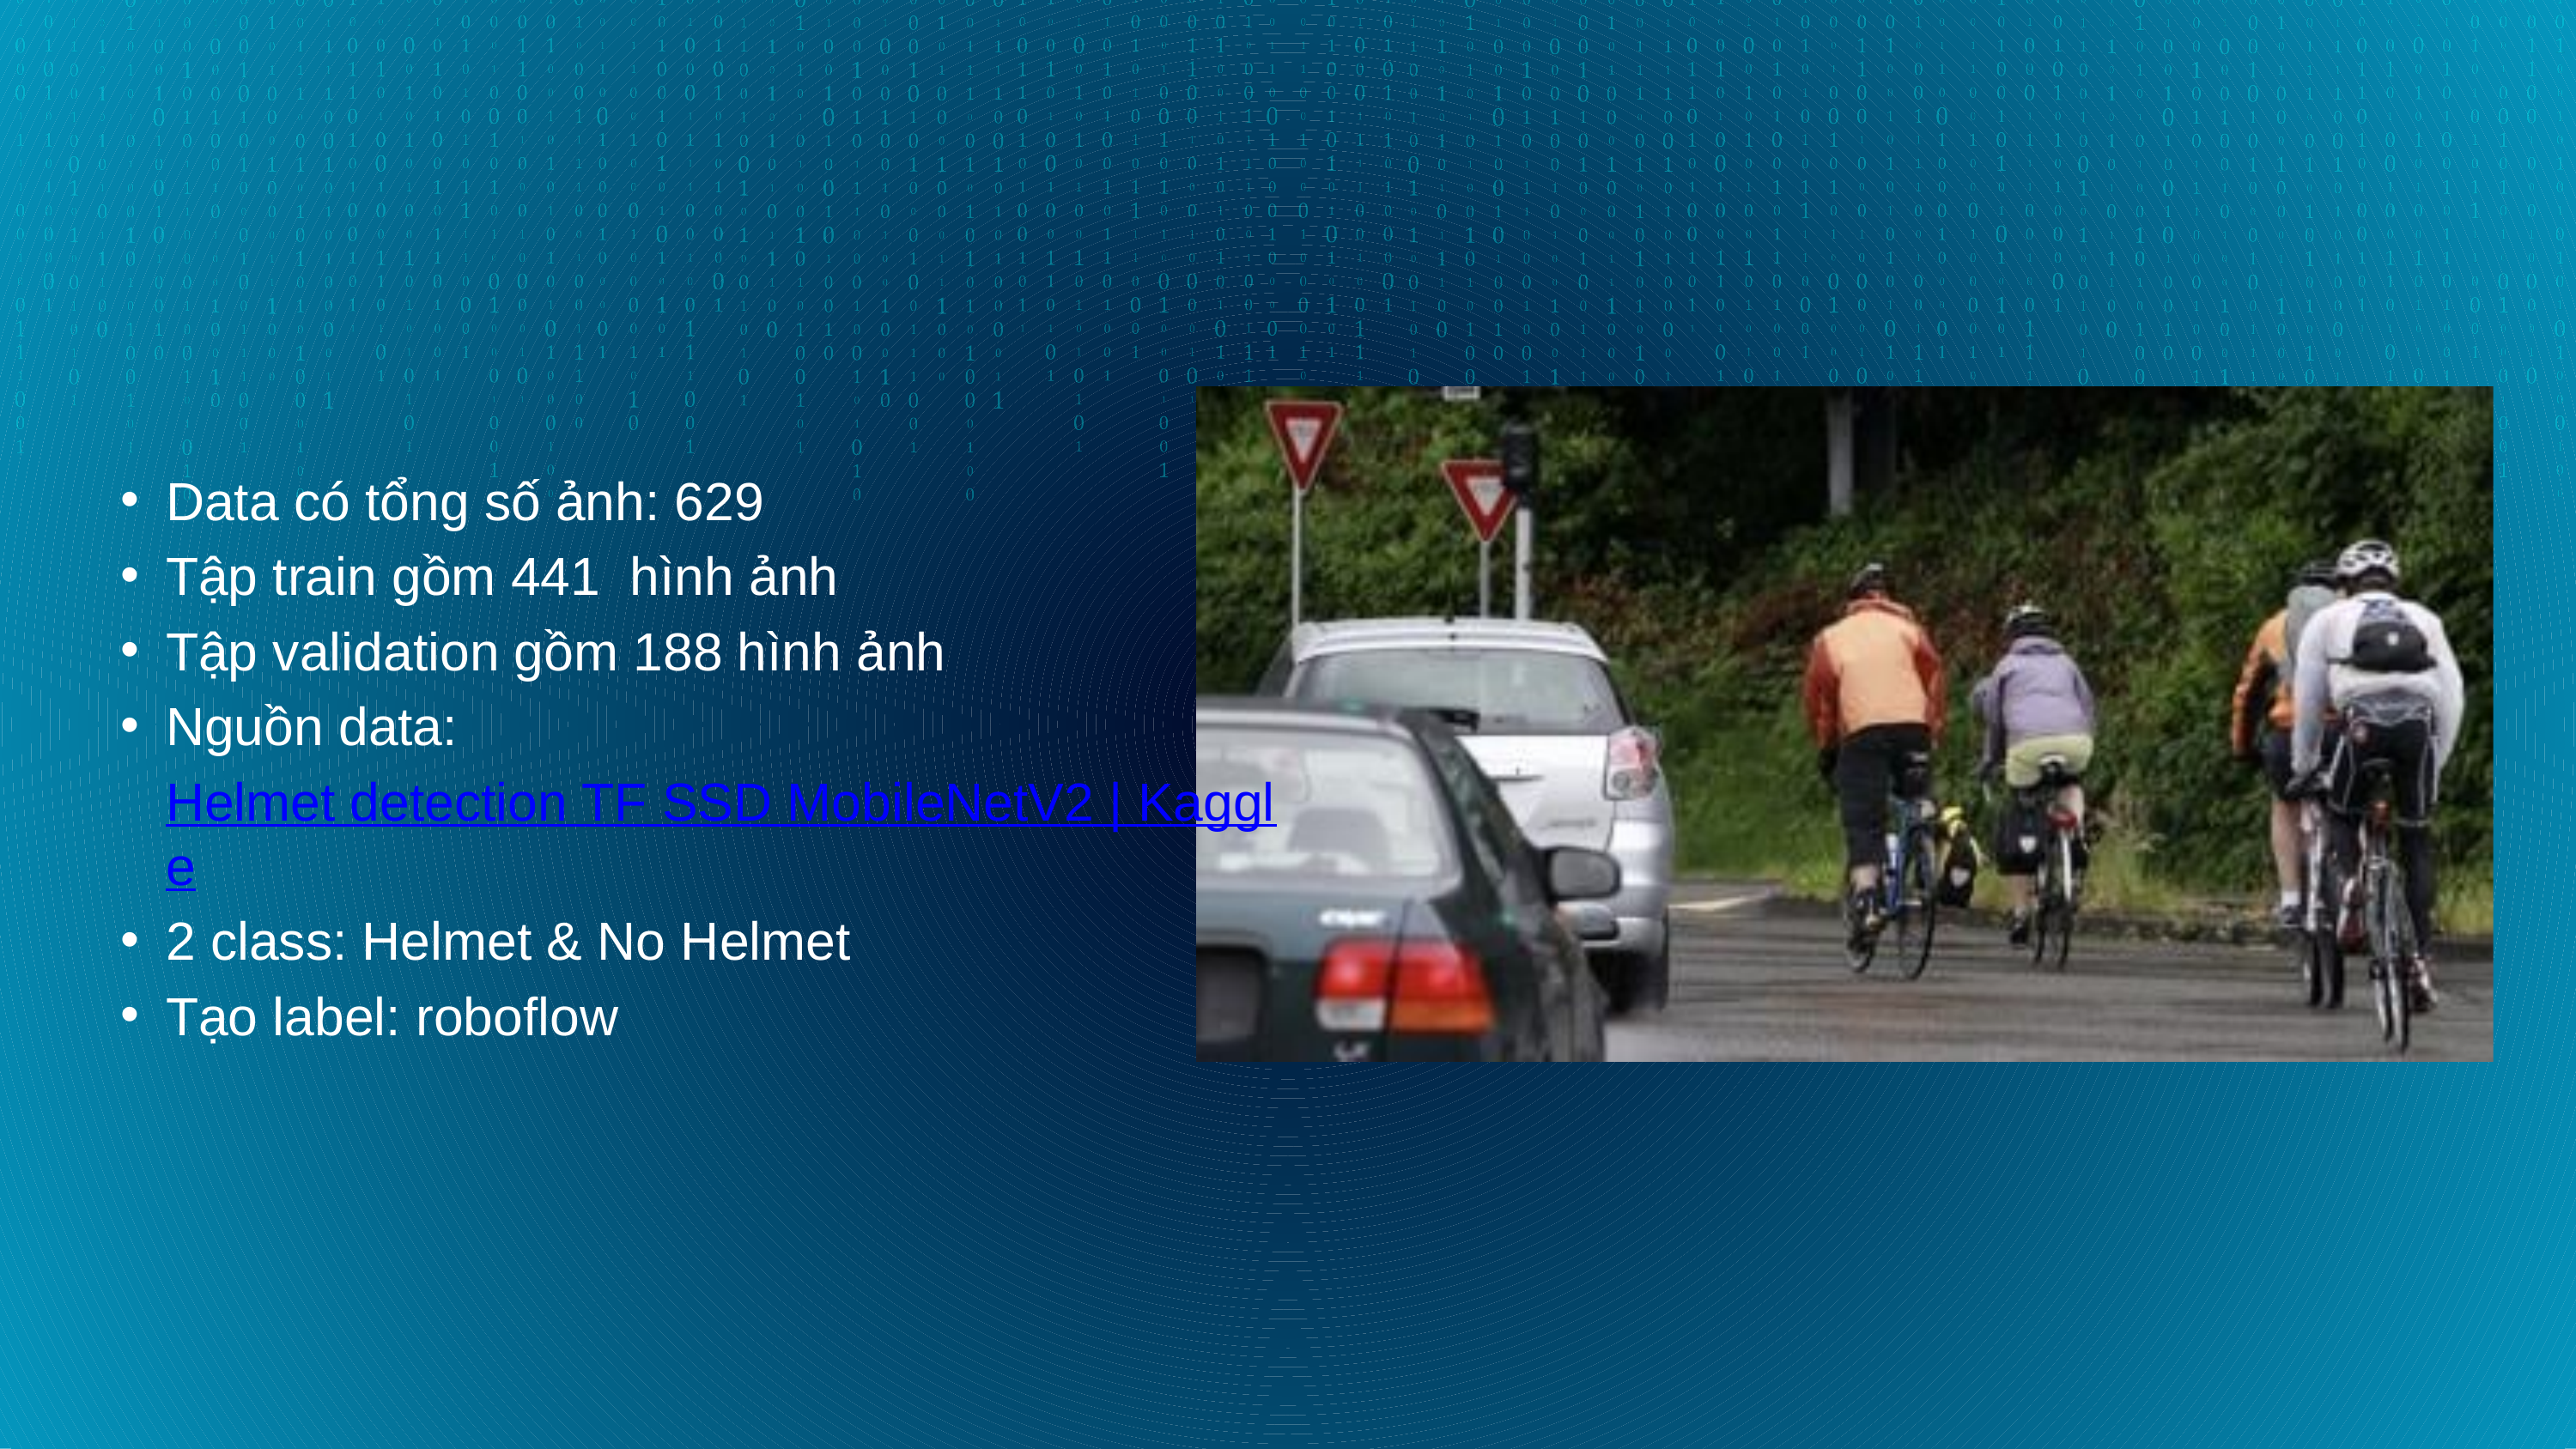

Data có tổng số ảnh: 629
Tập train gồm 441  hình ảnh
Tập validation gồm 188 hình ảnh
Nguồn data: Helmet detection TF SSD MobileNetV2 | Kaggle
2 class: Helmet & No Helmet
Tạo label: roboflow